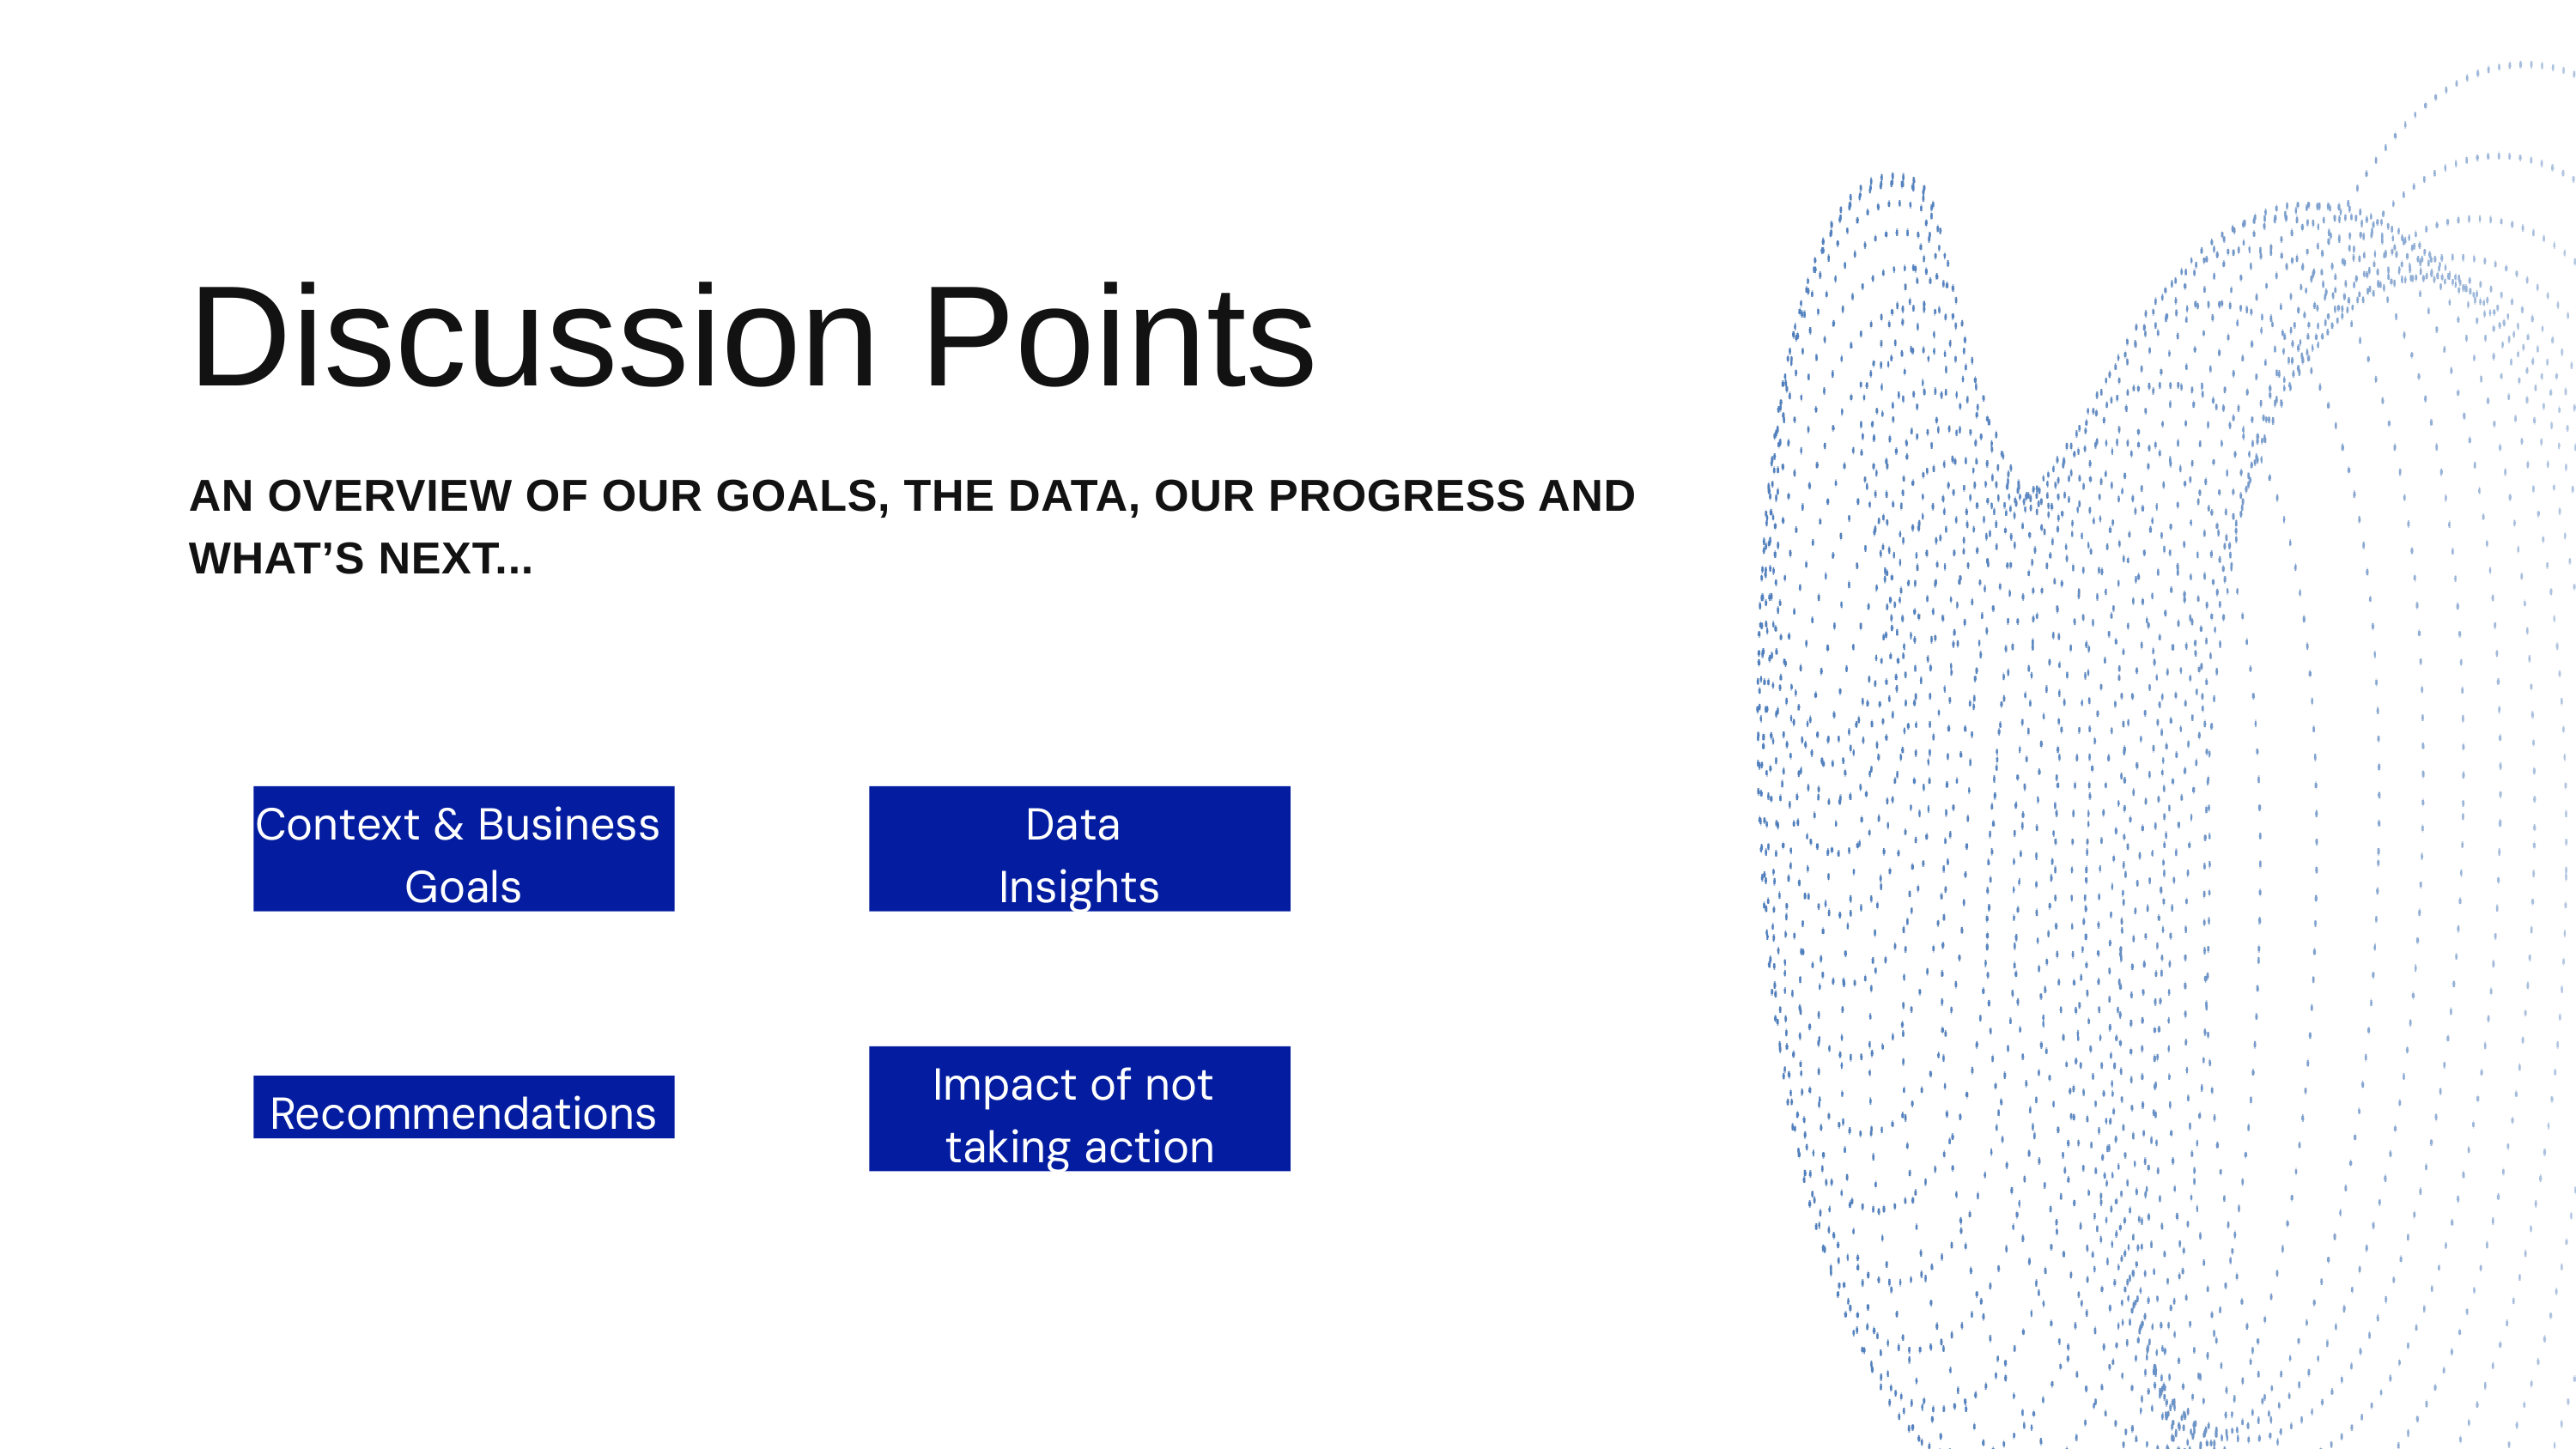

Discussion Points
AN OVERVIEW OF OUR GOALS, THE DATA, OUR PROGRESS AND WHAT’S NEXT...

Context & Business
Goals
Data
Insights
Impact of not
taking action
Recommendations